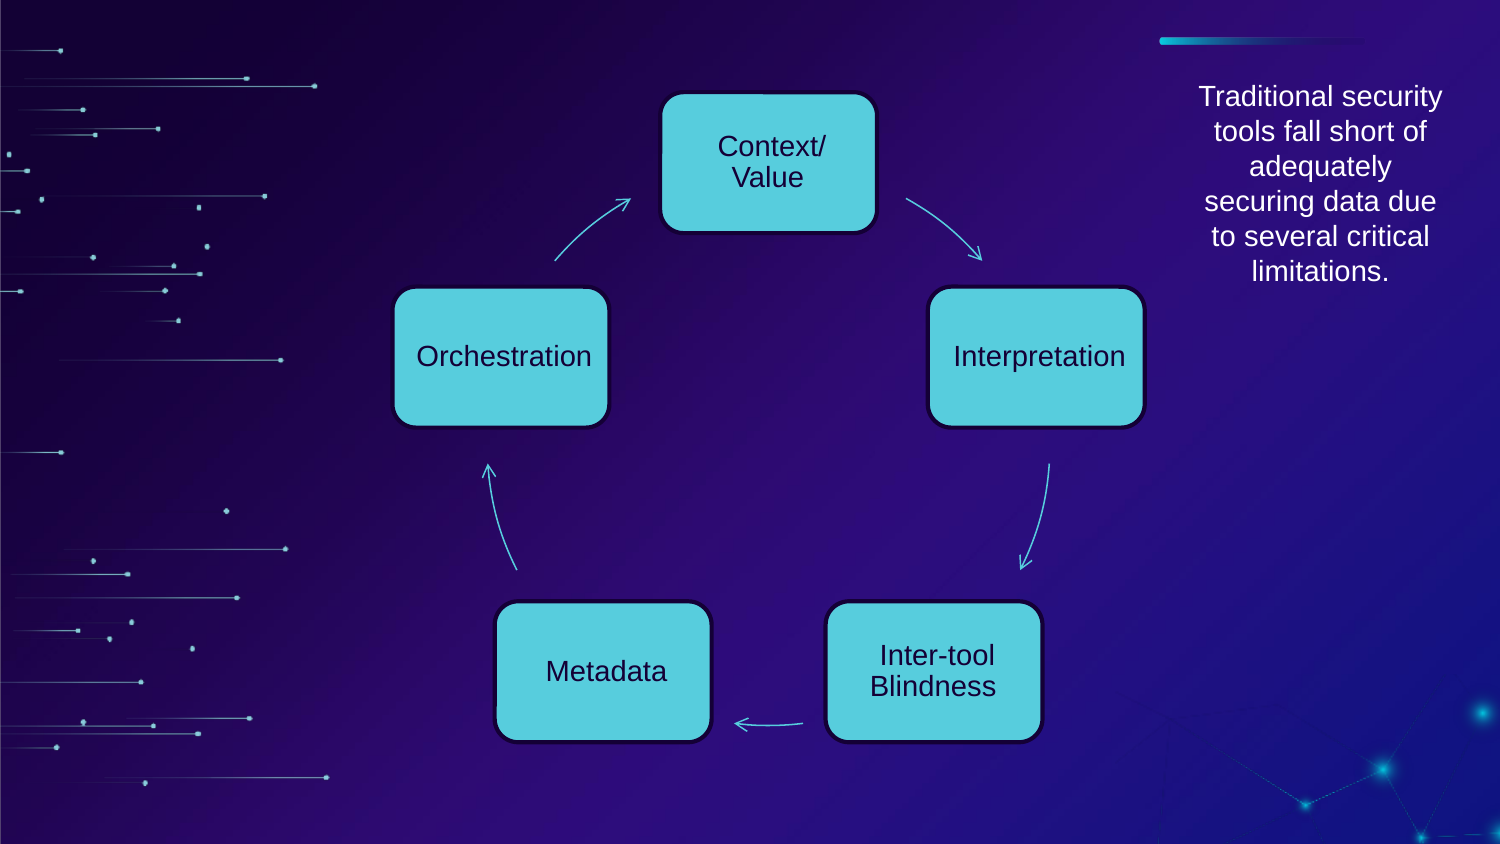

Traditional security tools fall short of adequately securing data due to several critical limitations.
Context/ Value
Interpretation
Inter-tool Blindness
Metadata
Orchestration